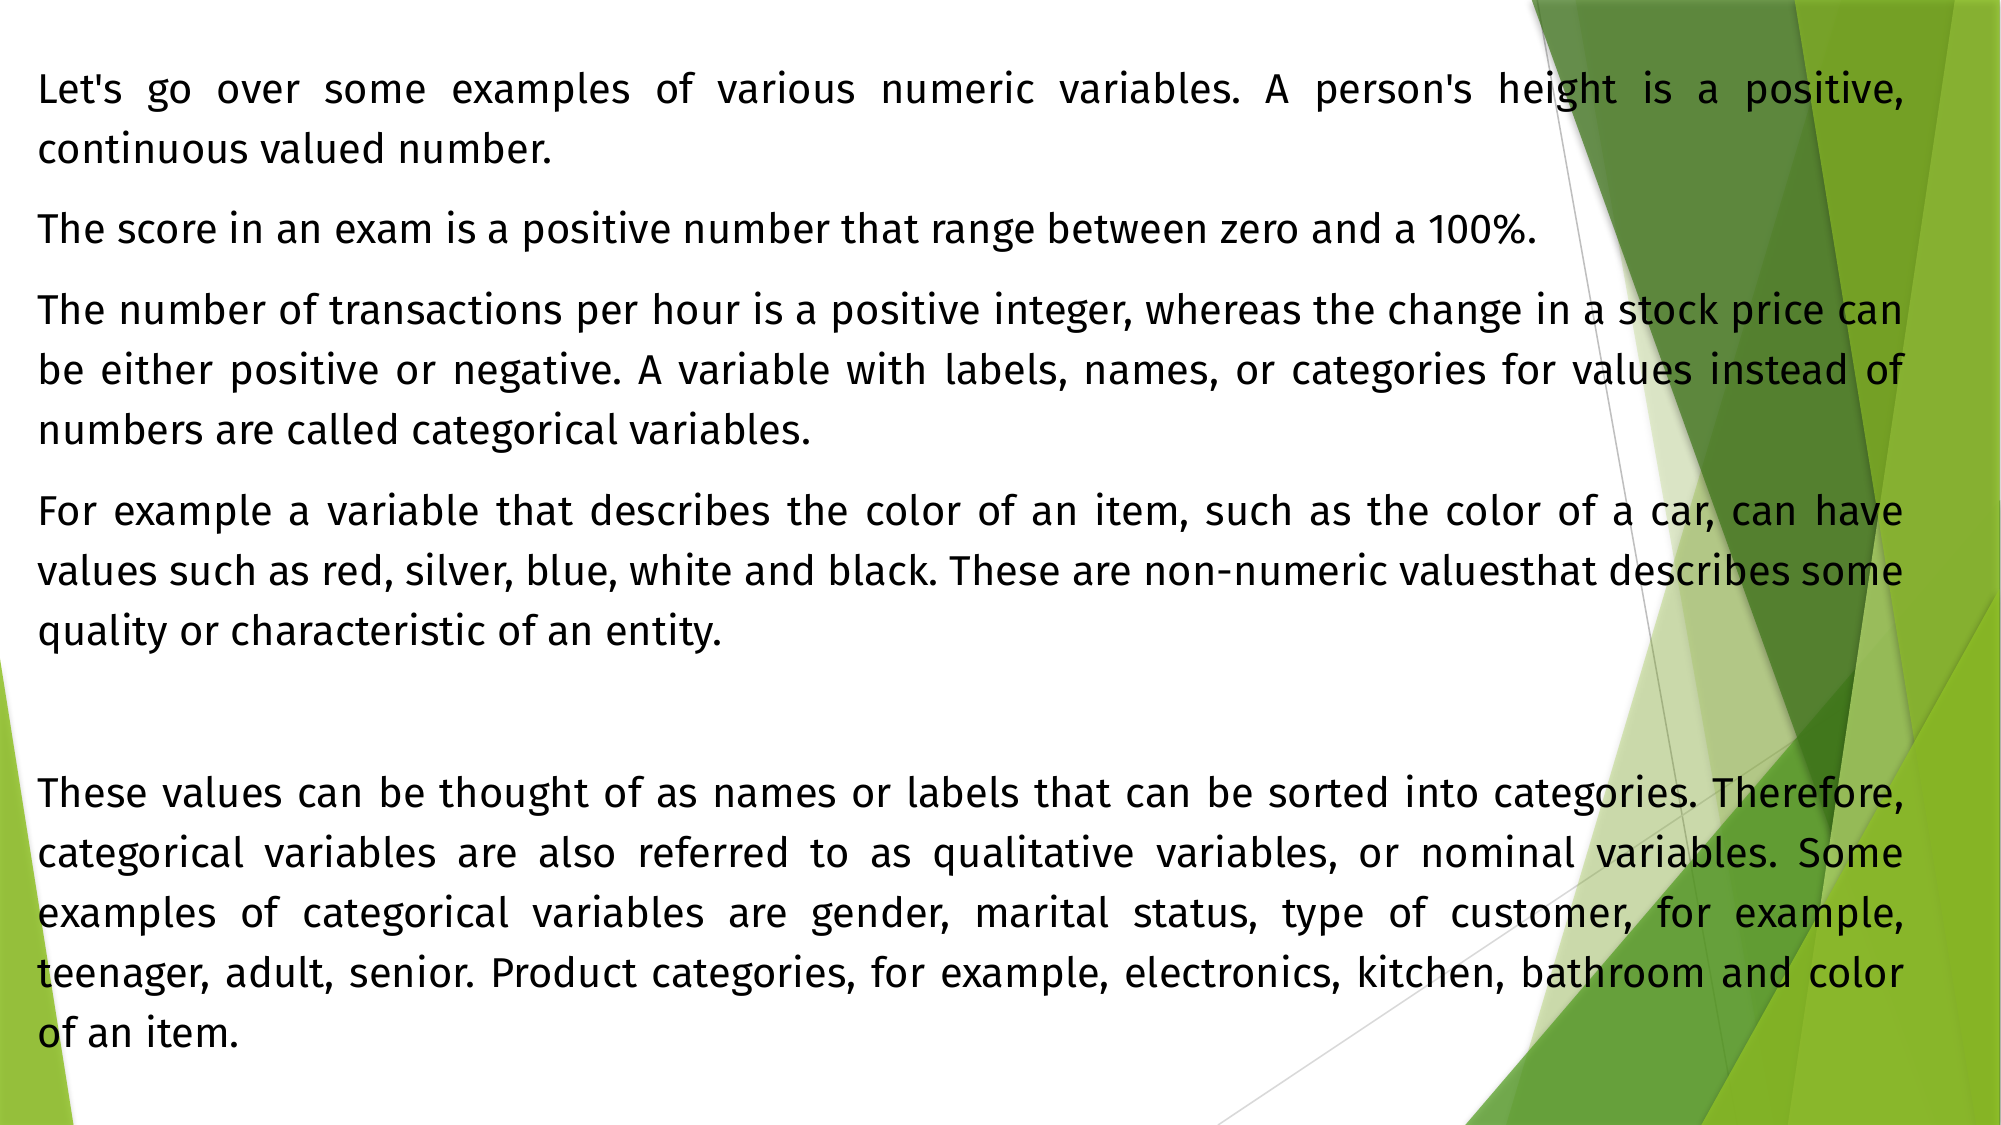

Let's go over some examples of various numeric variables. A person's height is a positive, continuous valued number.
The score in an exam is a positive number that range between zero and a 100%.
The number of transactions per hour is a positive integer, whereas the change in a stock price can be either positive or negative. A variable with labels, names, or categories for values instead of numbers are called categorical variables.
For example a variable that describes the color of an item, such as the color of a car, can have values such as red, silver, blue, white and black. These are non-numeric valuesthat describes some quality or characteristic of an entity.

These values can be thought of as names or labels that can be sorted into categories. Therefore, categorical variables are also referred to as qualitative variables, or nominal variables. Some examples of categorical variables are gender, marital status, type of customer, for example, teenager, adult, senior. Product categories, for example, electronics, kitchen, bathroom and color of an item.